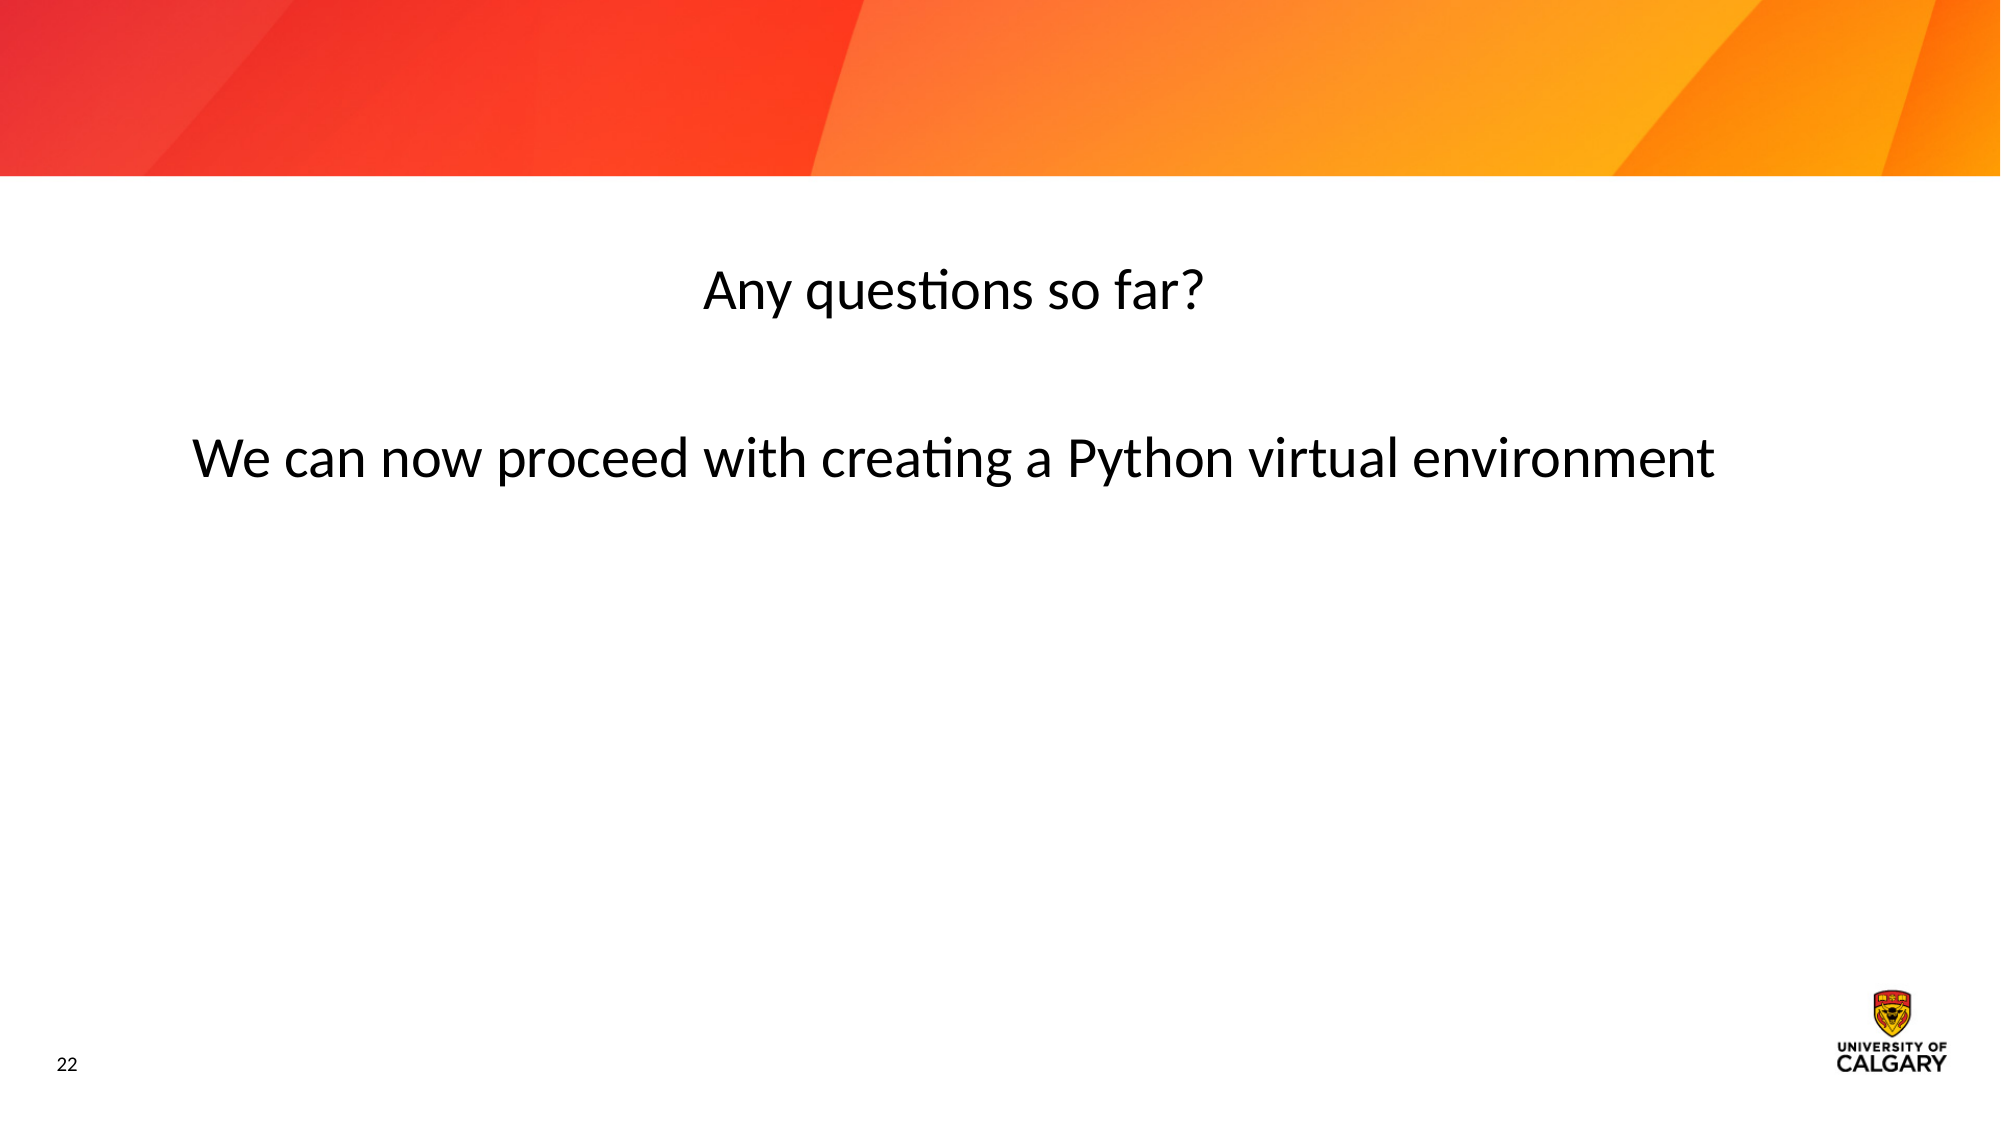

Any questions so far?

We can now proceed with creating a Python virtual environment
22